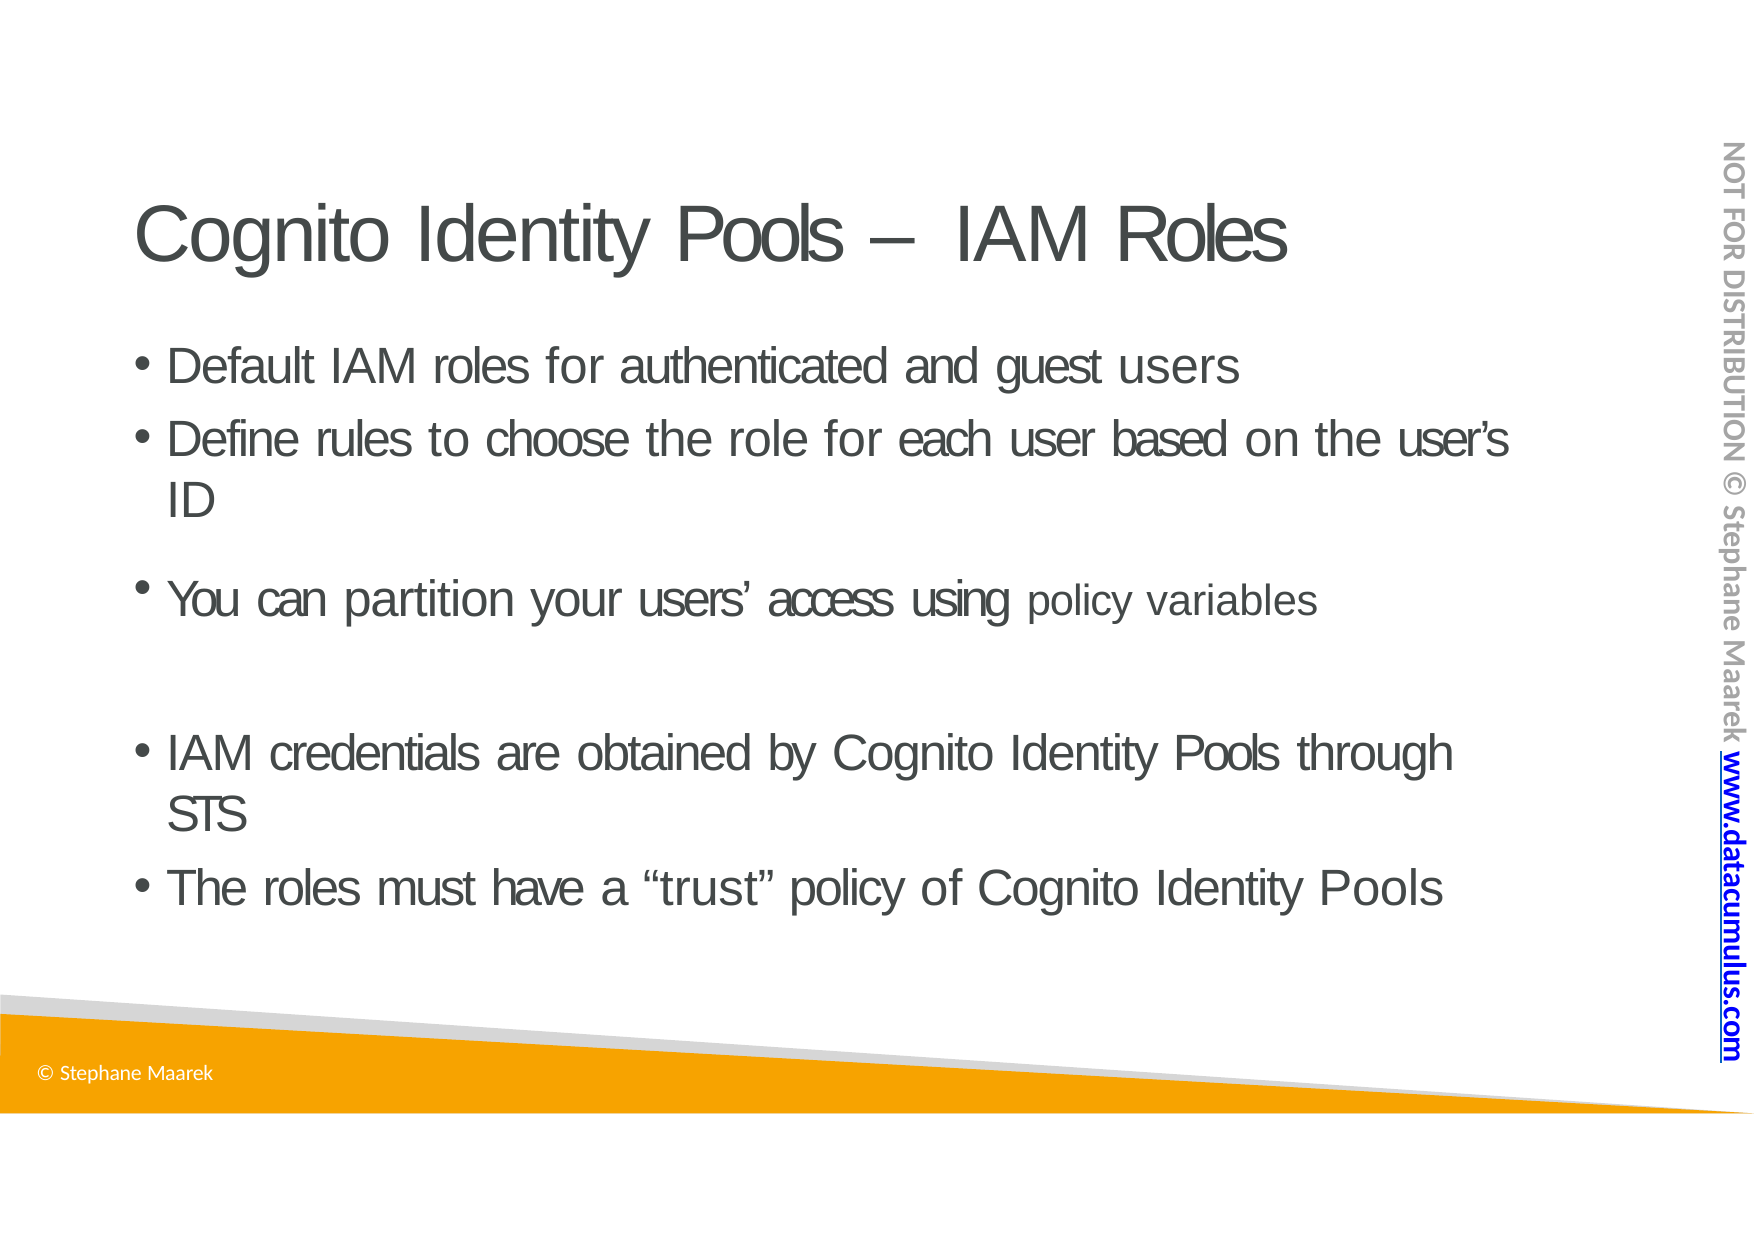

NOT FOR DISTRIBUTION © Stephane Maarek www.datacumulus.com
# Cognito Identity Pools – IAM Roles
Default IAM roles for authenticated and guest users
Define rules to choose the role for each user based on the user’s ID
You can partition your users’ access using policy variables

IAM credentials are obtained by Cognito Identity Pools through STS
The roles must have a “trust” policy of Cognito Identity Pools
© Stephane Maarek